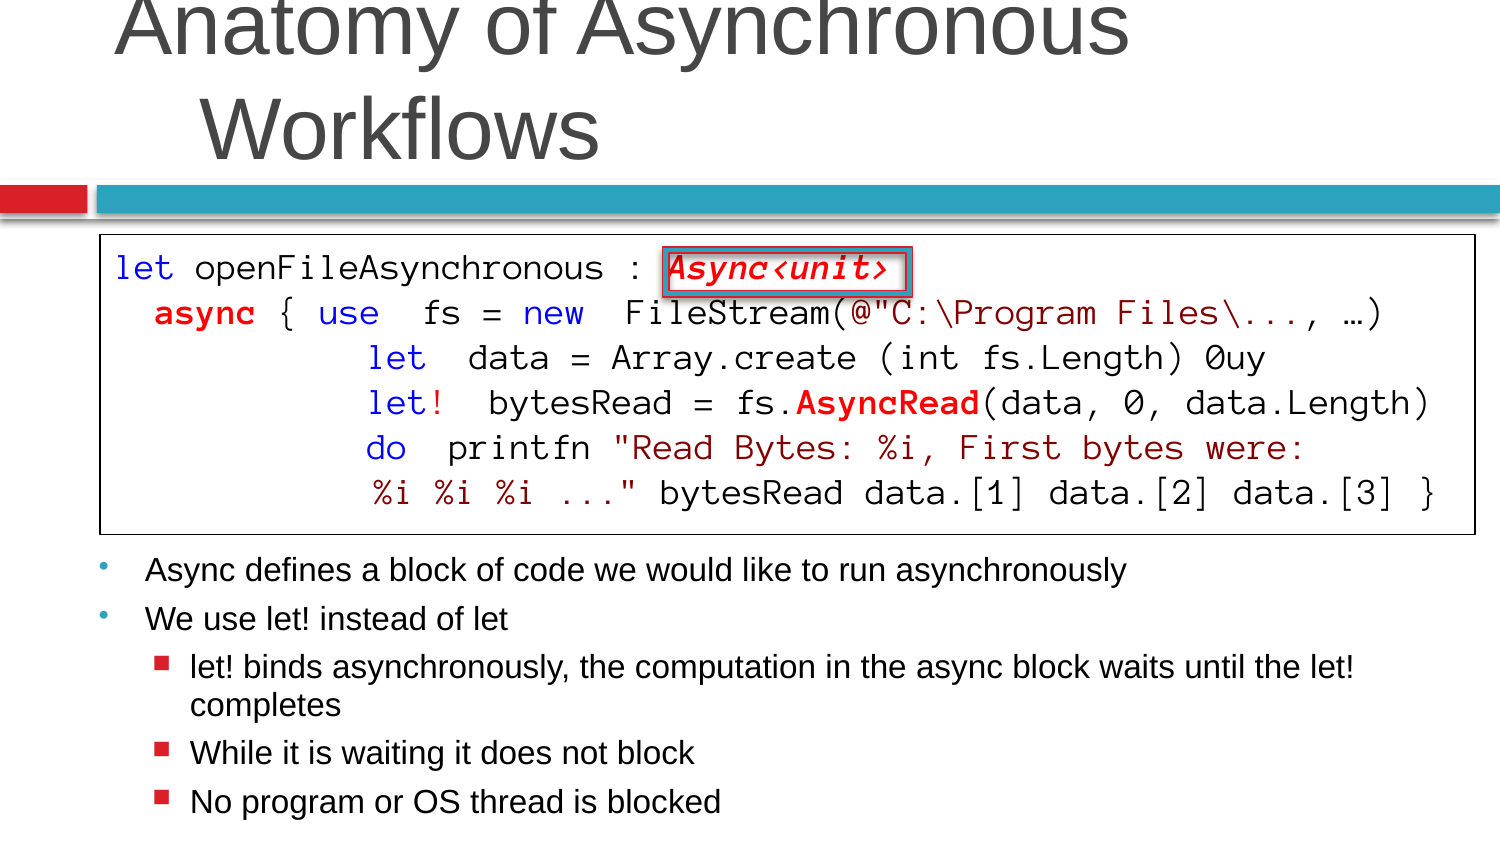

# Anatomy of Asynchronous Workflows
let openFileAsynchronous : Async<unit>
  async { use  fs = new  FileStream(@"C:\Program Files\..., …)
		     let  data = Array.create (int fs.Length) 0uy
		     let!  bytesRead = fs.AsyncRead(data, 0, data.Length)
		     do  printfn "Read Bytes: %i, First bytes were:
	         %i %i %i ..." bytesRead data.[1] data.[2] data.[3] }

Async defines a block of code we would like to run asynchronously
We use let! instead of let
let! binds asynchronously, the computation in the async block waits until the let! completes
While it is waiting it does not block
No program or OS thread is blocked